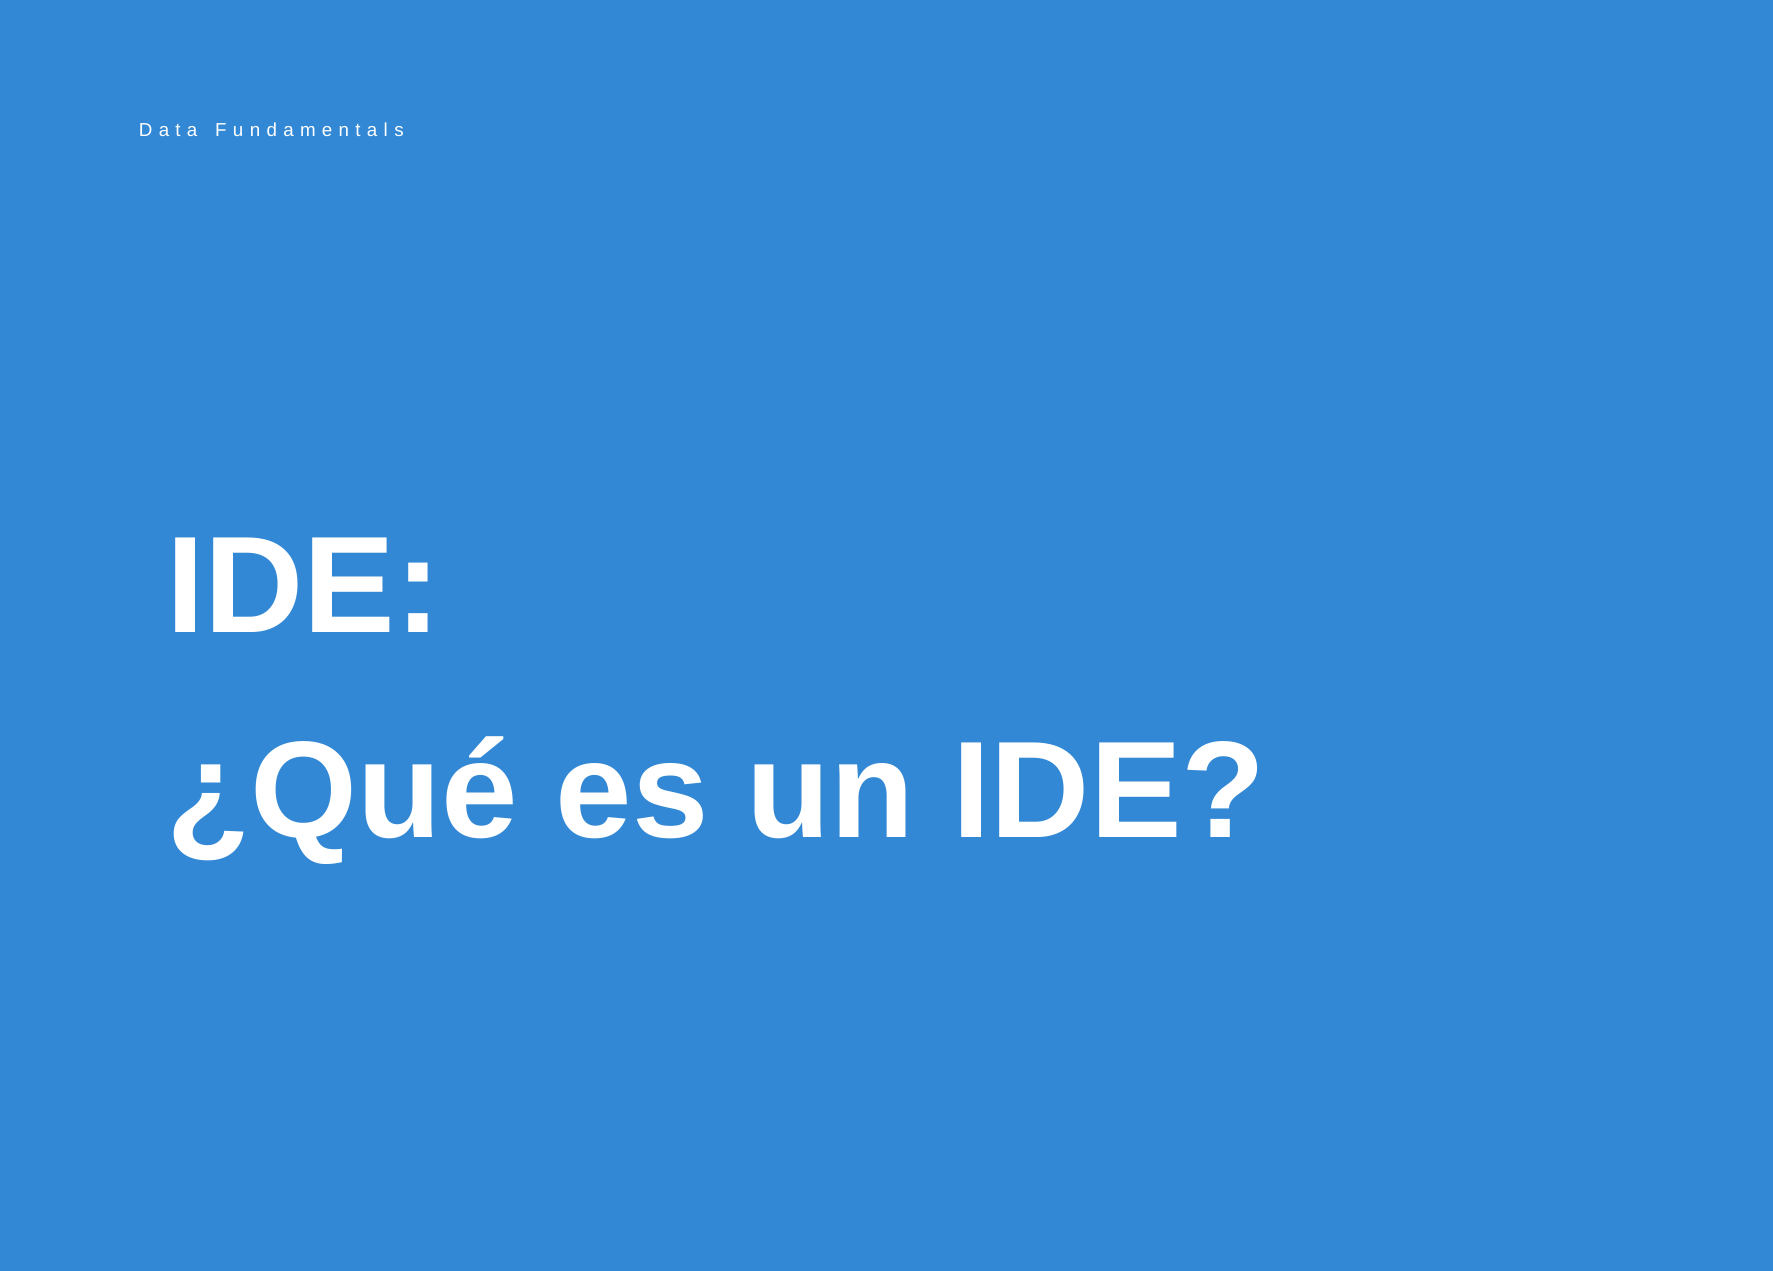

Data Fundamentals
IDE:
¿Qué es un IDE?